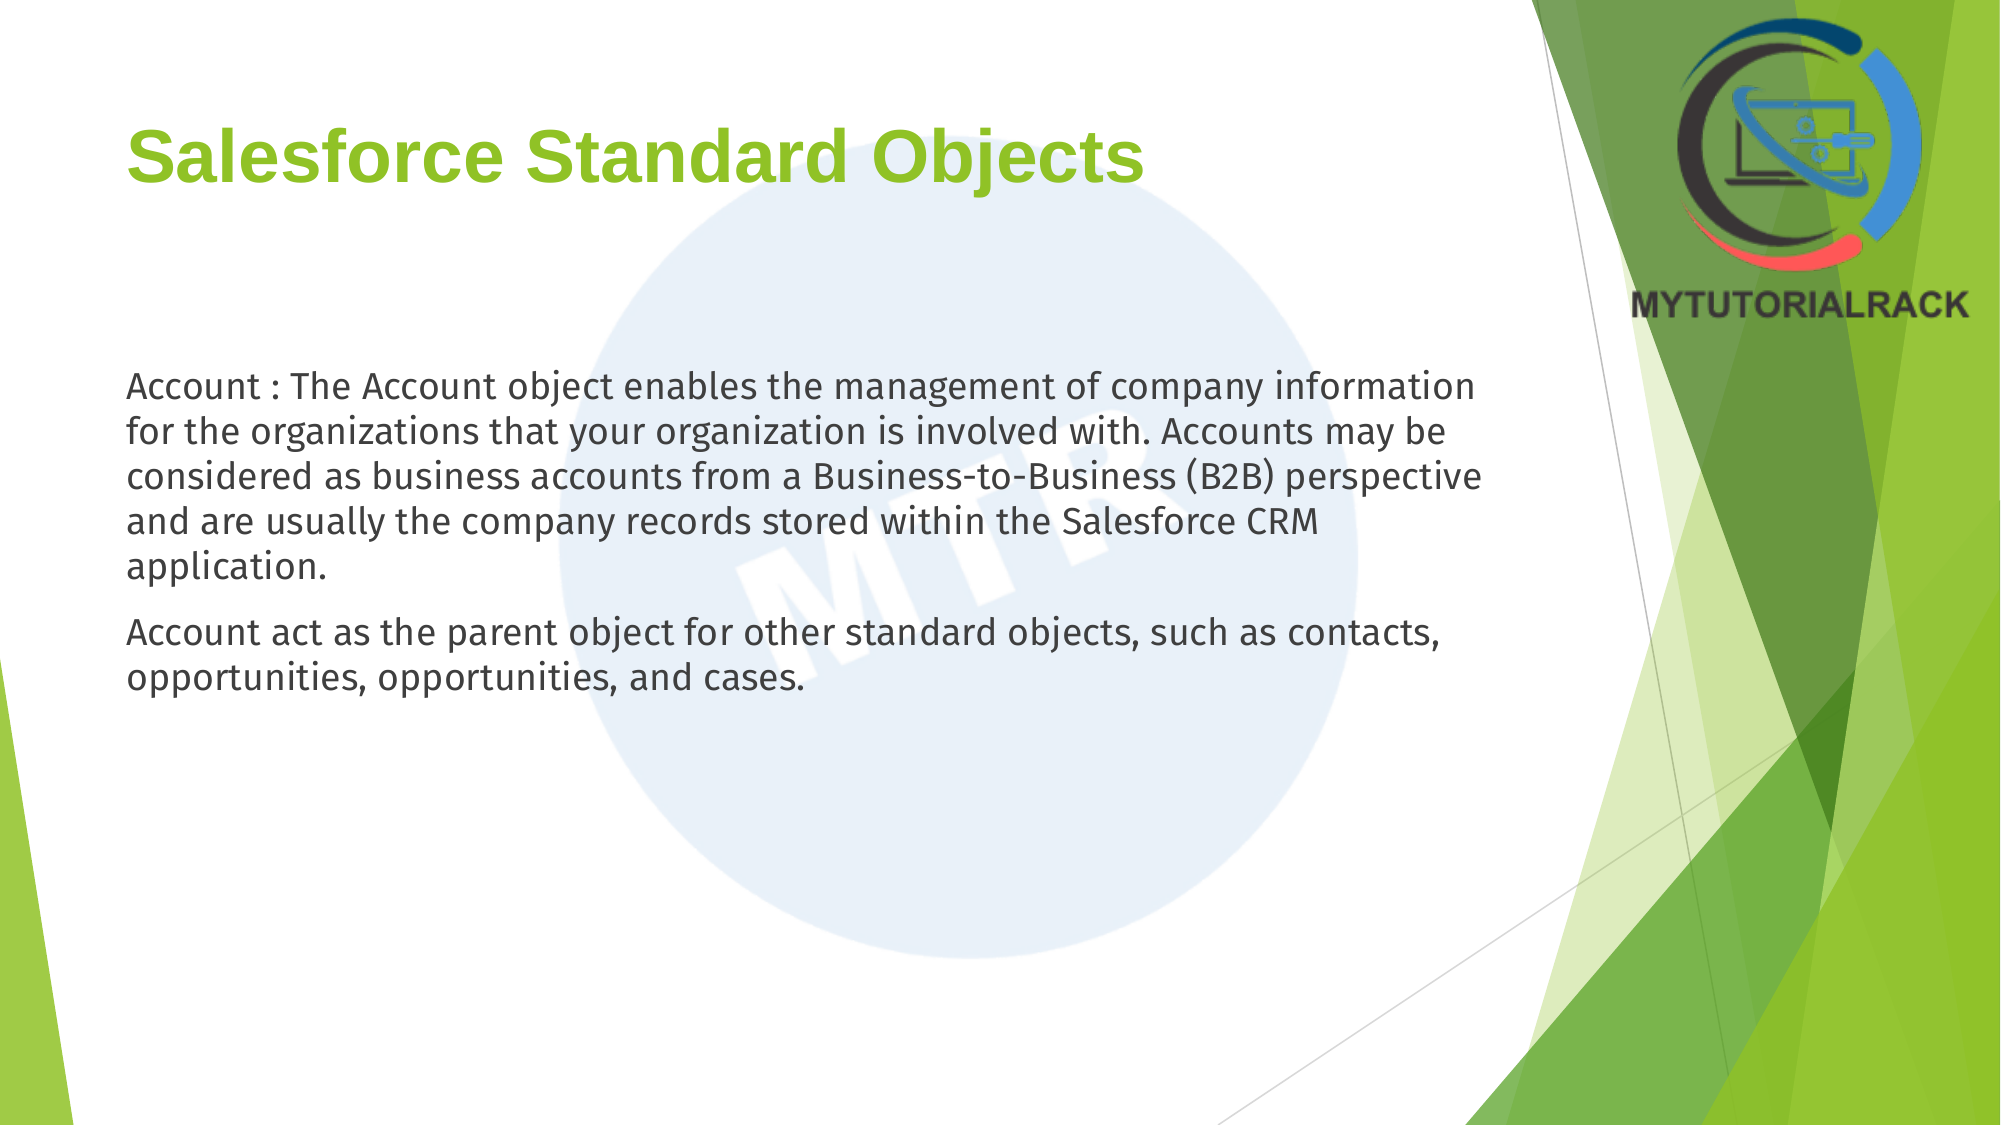

# Salesforce Standard Objects

Account : The Account object enables the management of company information for the organizations that your organization is involved with. Accounts may be considered as business accounts from a Business-to-Business (B2B) perspective and are usually the company records stored within the Salesforce CRM application.
Account act as the parent object for other standard objects, such as contacts, opportunities, opportunities, and cases.